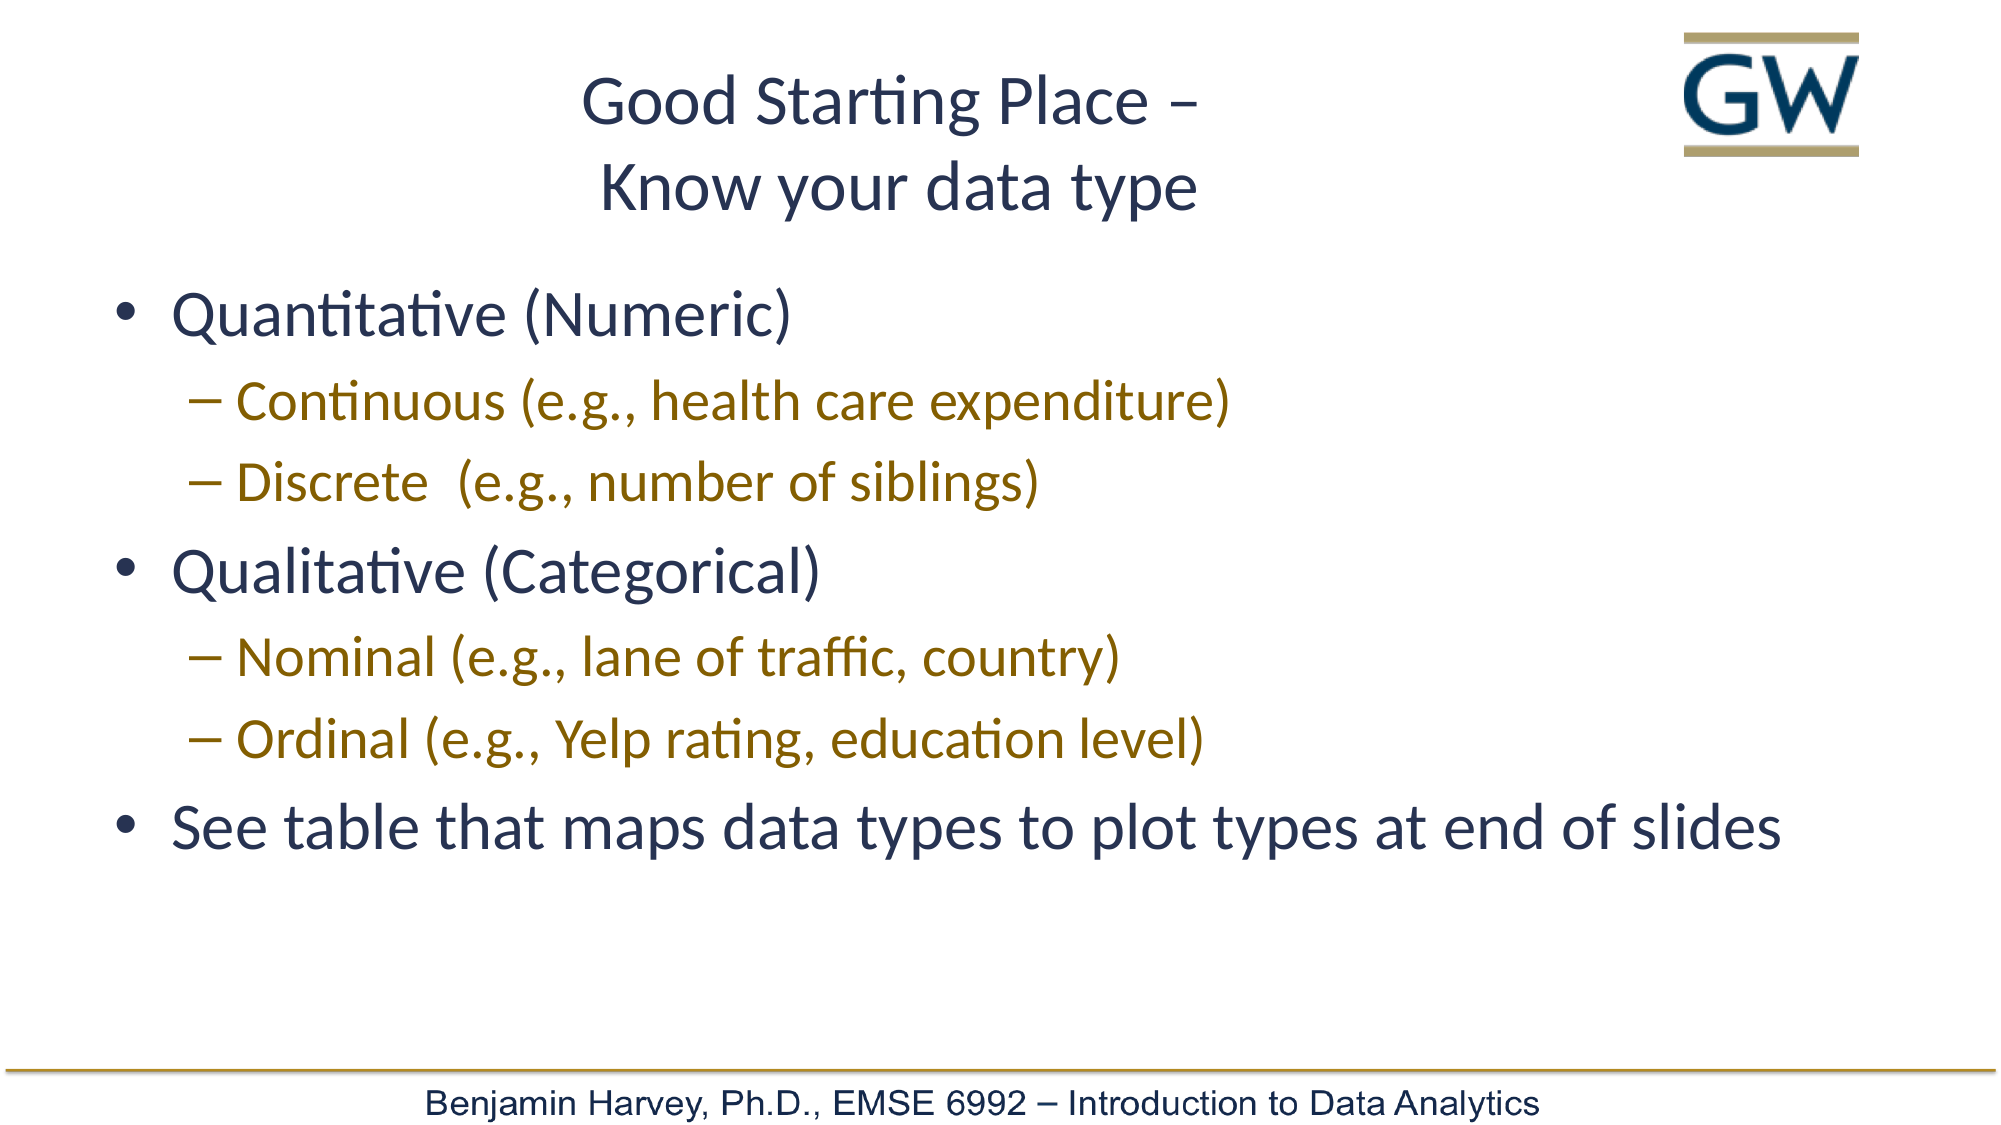

# Good Starting Place – Know your data type
Quantitative (Numeric)
Continuous (e.g., health care expenditure)
Discrete  (e.g., number of siblings)
Qualitative (Categorical)
Nominal (e.g., lane of traffic, country)
Ordinal (e.g., Yelp rating, education level)
See table that maps data types to plot types at end of slides